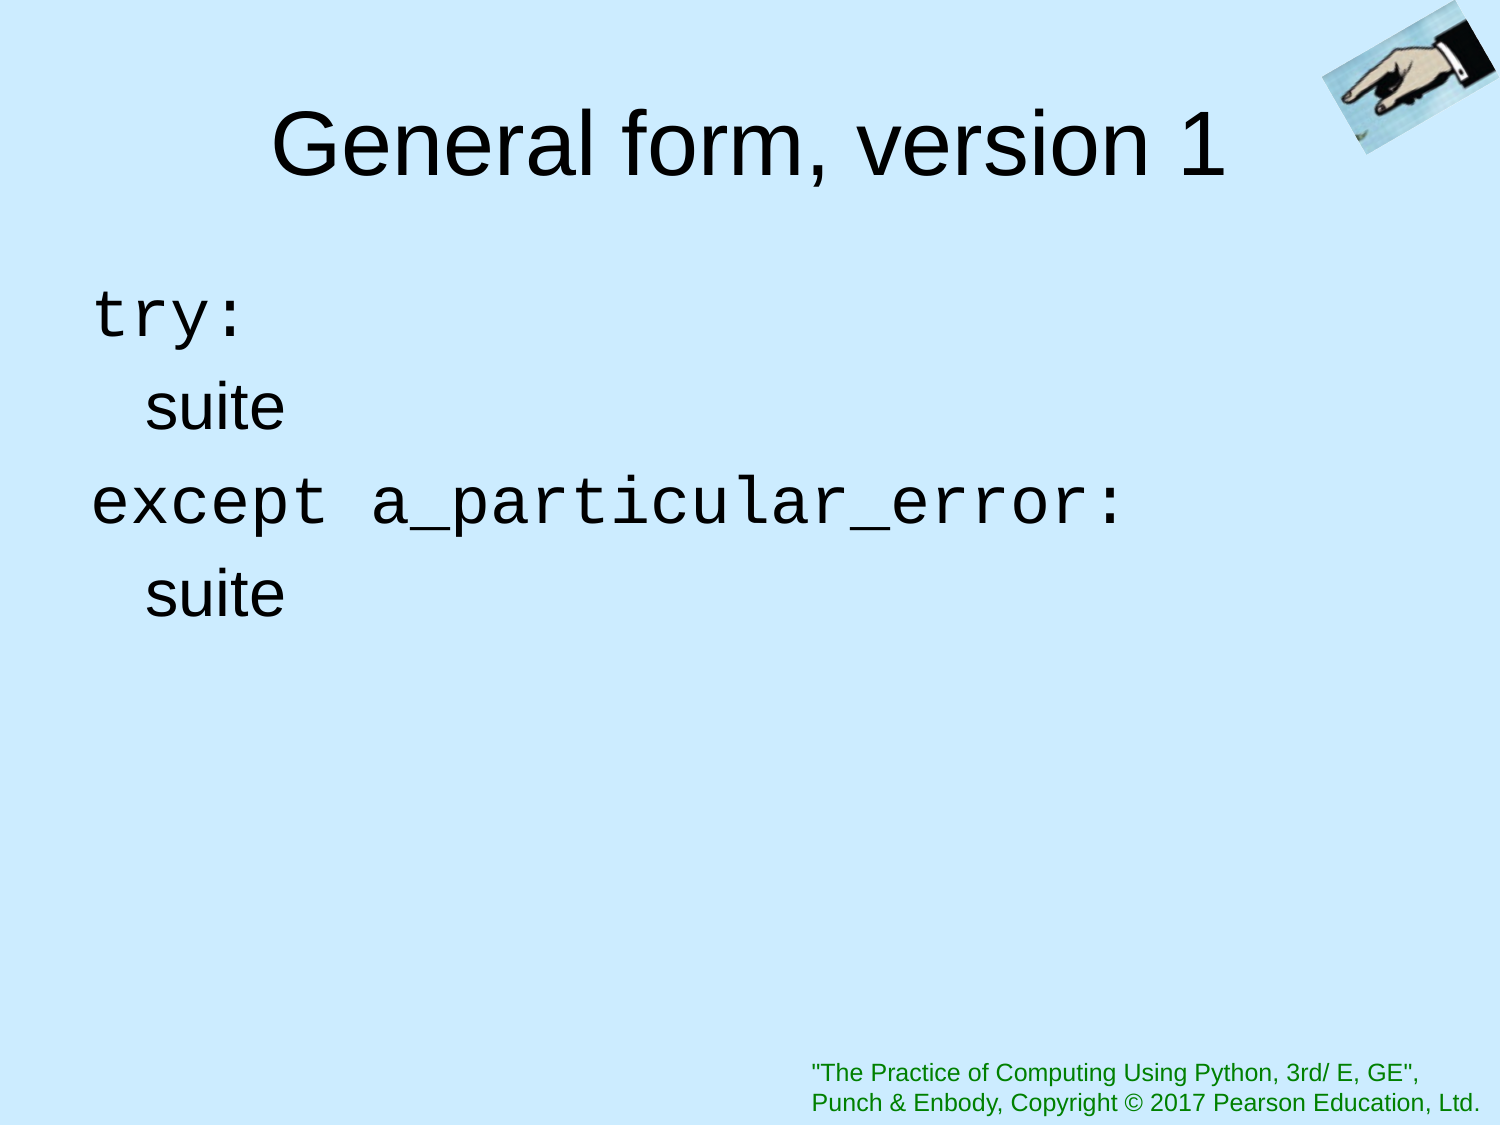

# General form, version 1
try:
   suite
except a_particular_error:
   suite